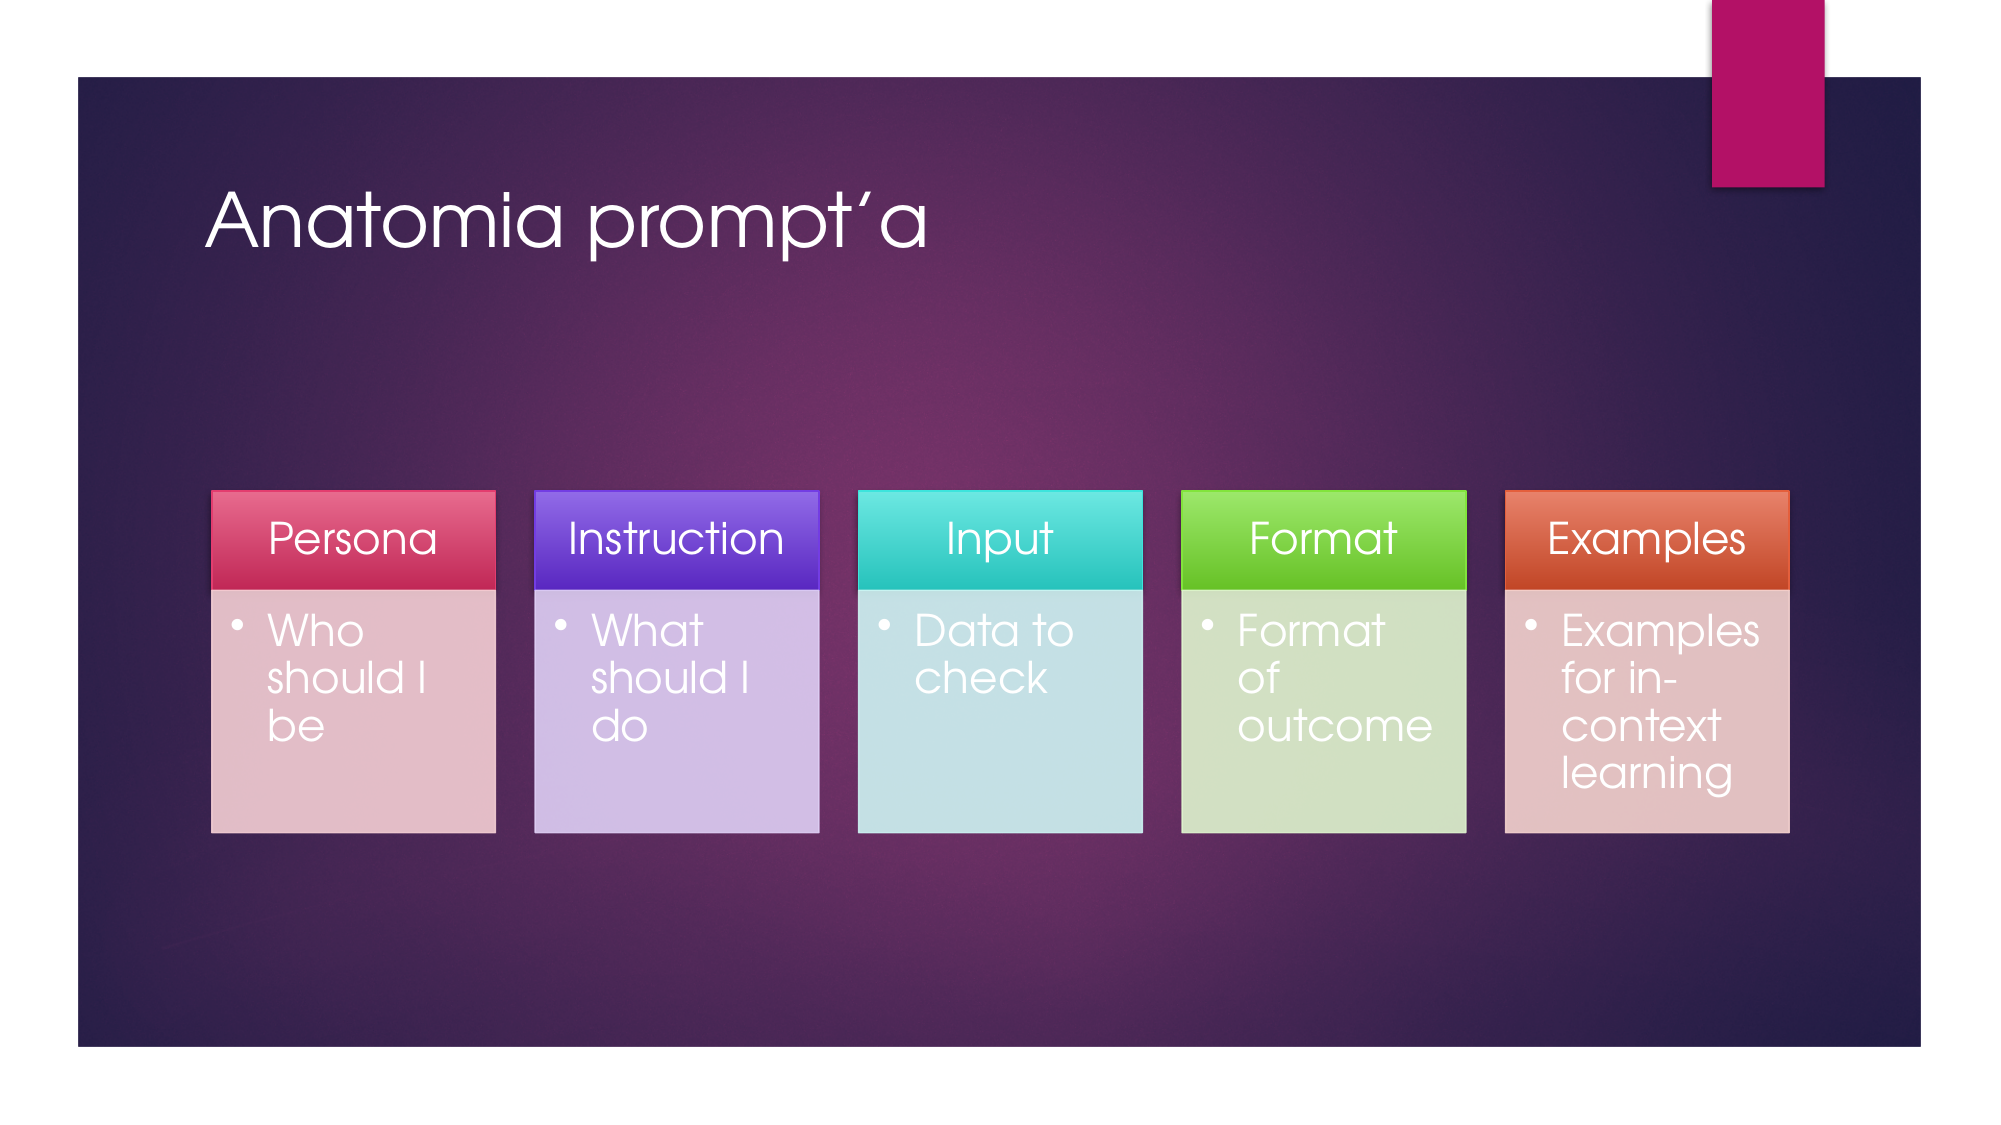

# Anatomia prompt’a
Persona
Who should I be
Instruction
What should I do
Input
Data to check
Format
Format of outcome
Examples
Examples for in-context learning